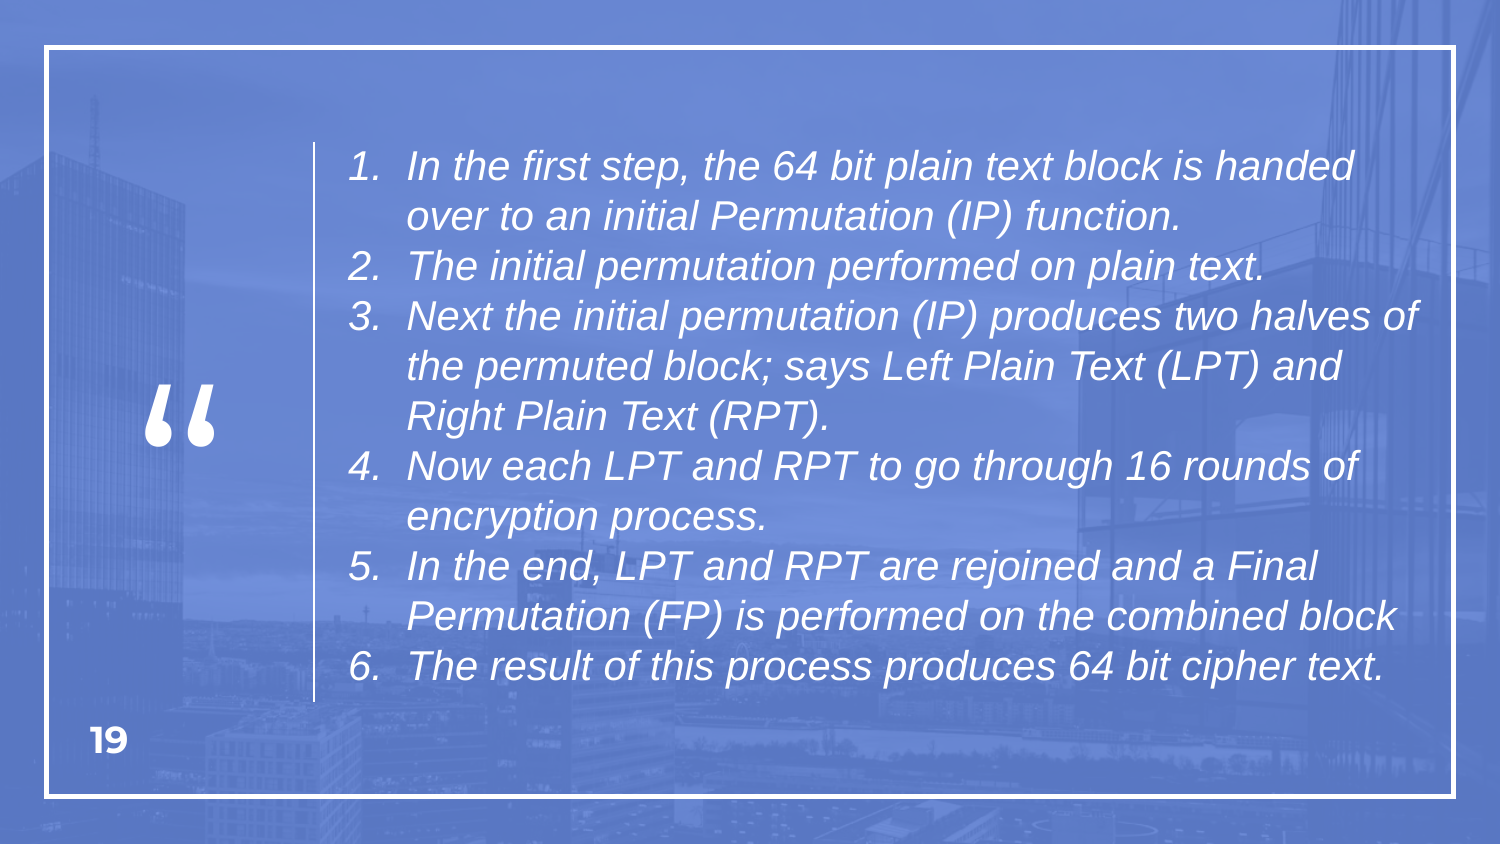

In the first step, the 64 bit plain text block is handed over to an initial Permutation (IP) function.
The initial permutation performed on plain text.
Next the initial permutation (IP) produces two halves of the permuted block; says Left Plain Text (LPT) and Right Plain Text (RPT).
Now each LPT and RPT to go through 16 rounds of encryption process.
In the end, LPT and RPT are rejoined and a Final Permutation (FP) is performed on the combined block
The result of this process produces 64 bit cipher text.
19